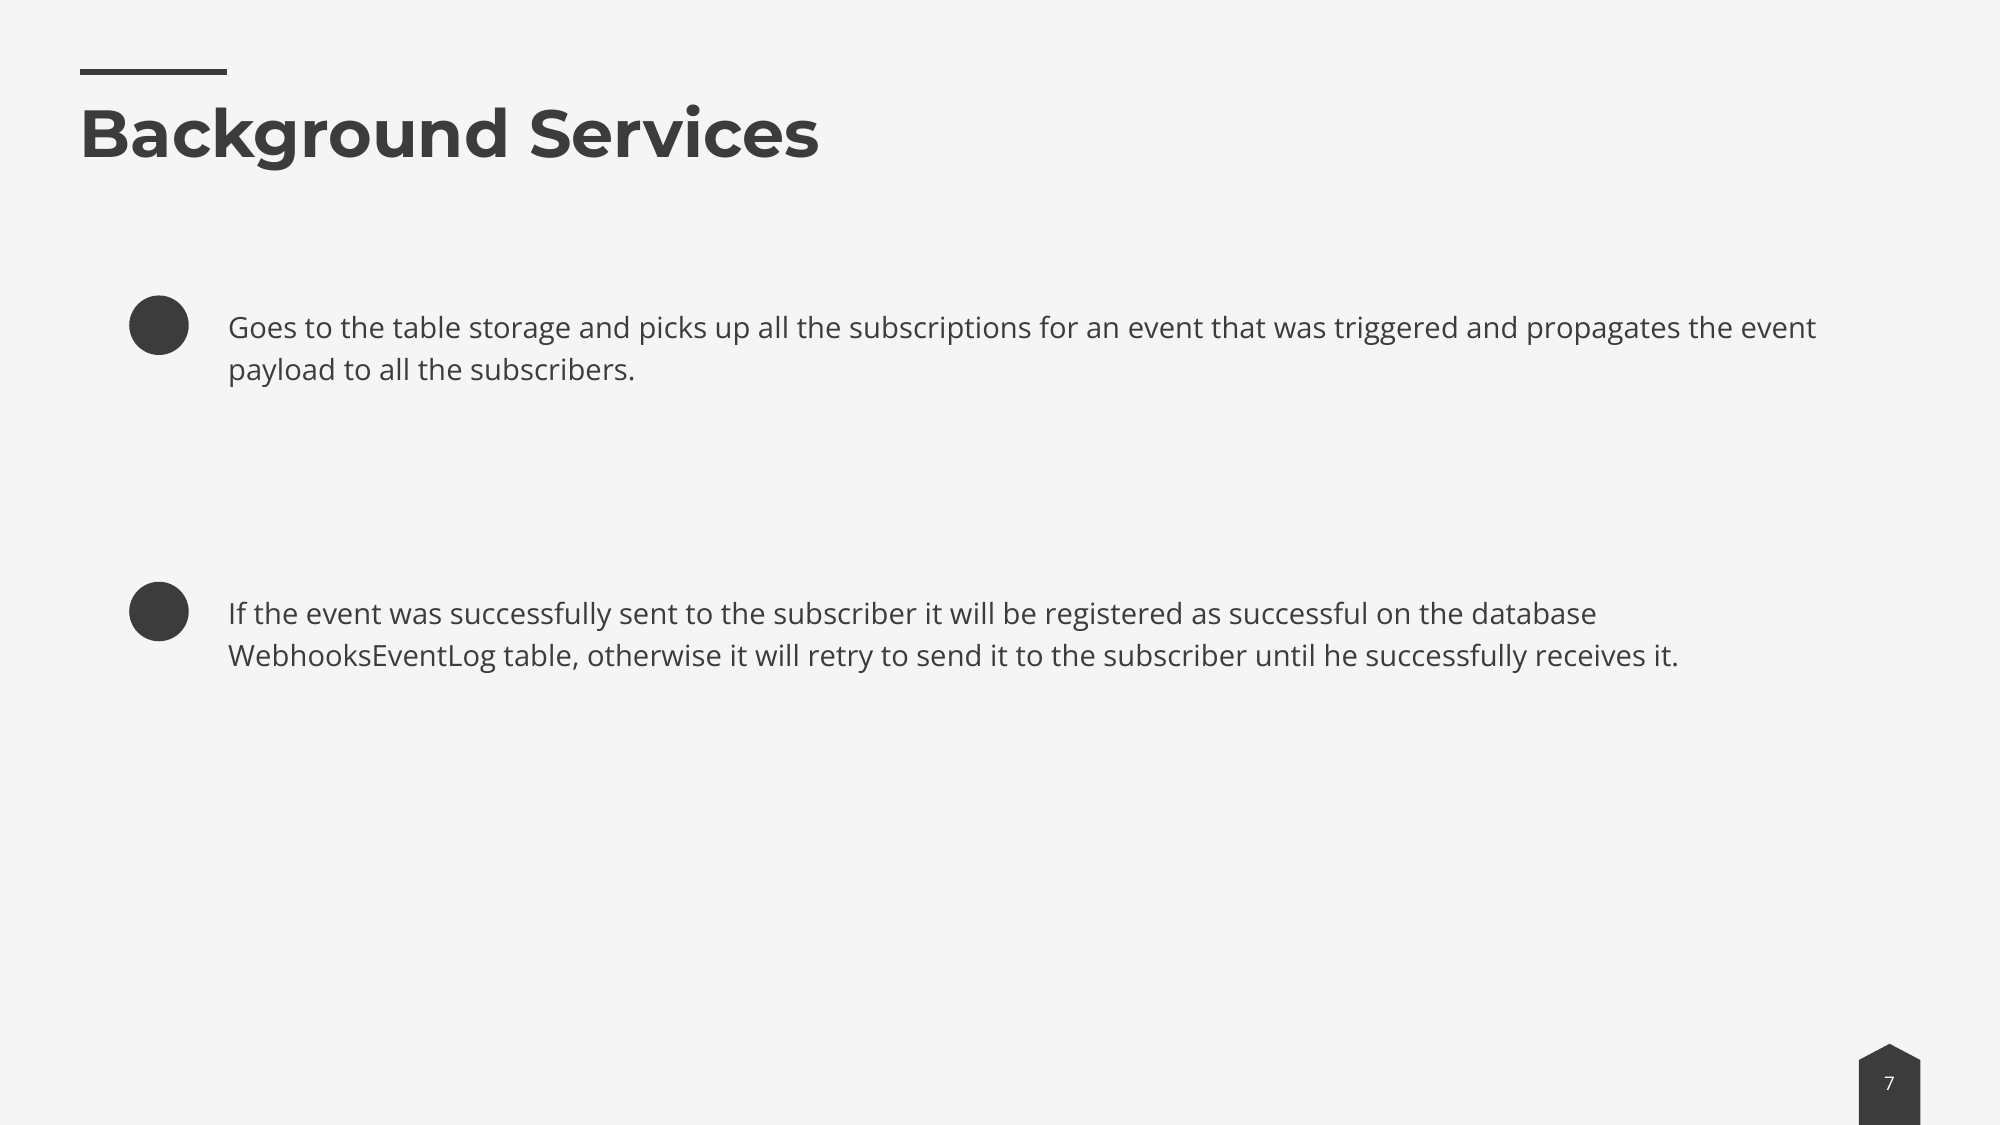

# Background Services
Goes to the table storage and picks up all the subscriptions for an event that was triggered and propagates the event payload to all the subscribers.

If the event was successfully sent to the subscriber it will be registered as successful on the database WebhooksEventLog table, otherwise it will retry to send it to the subscriber until he successfully receives it.

7